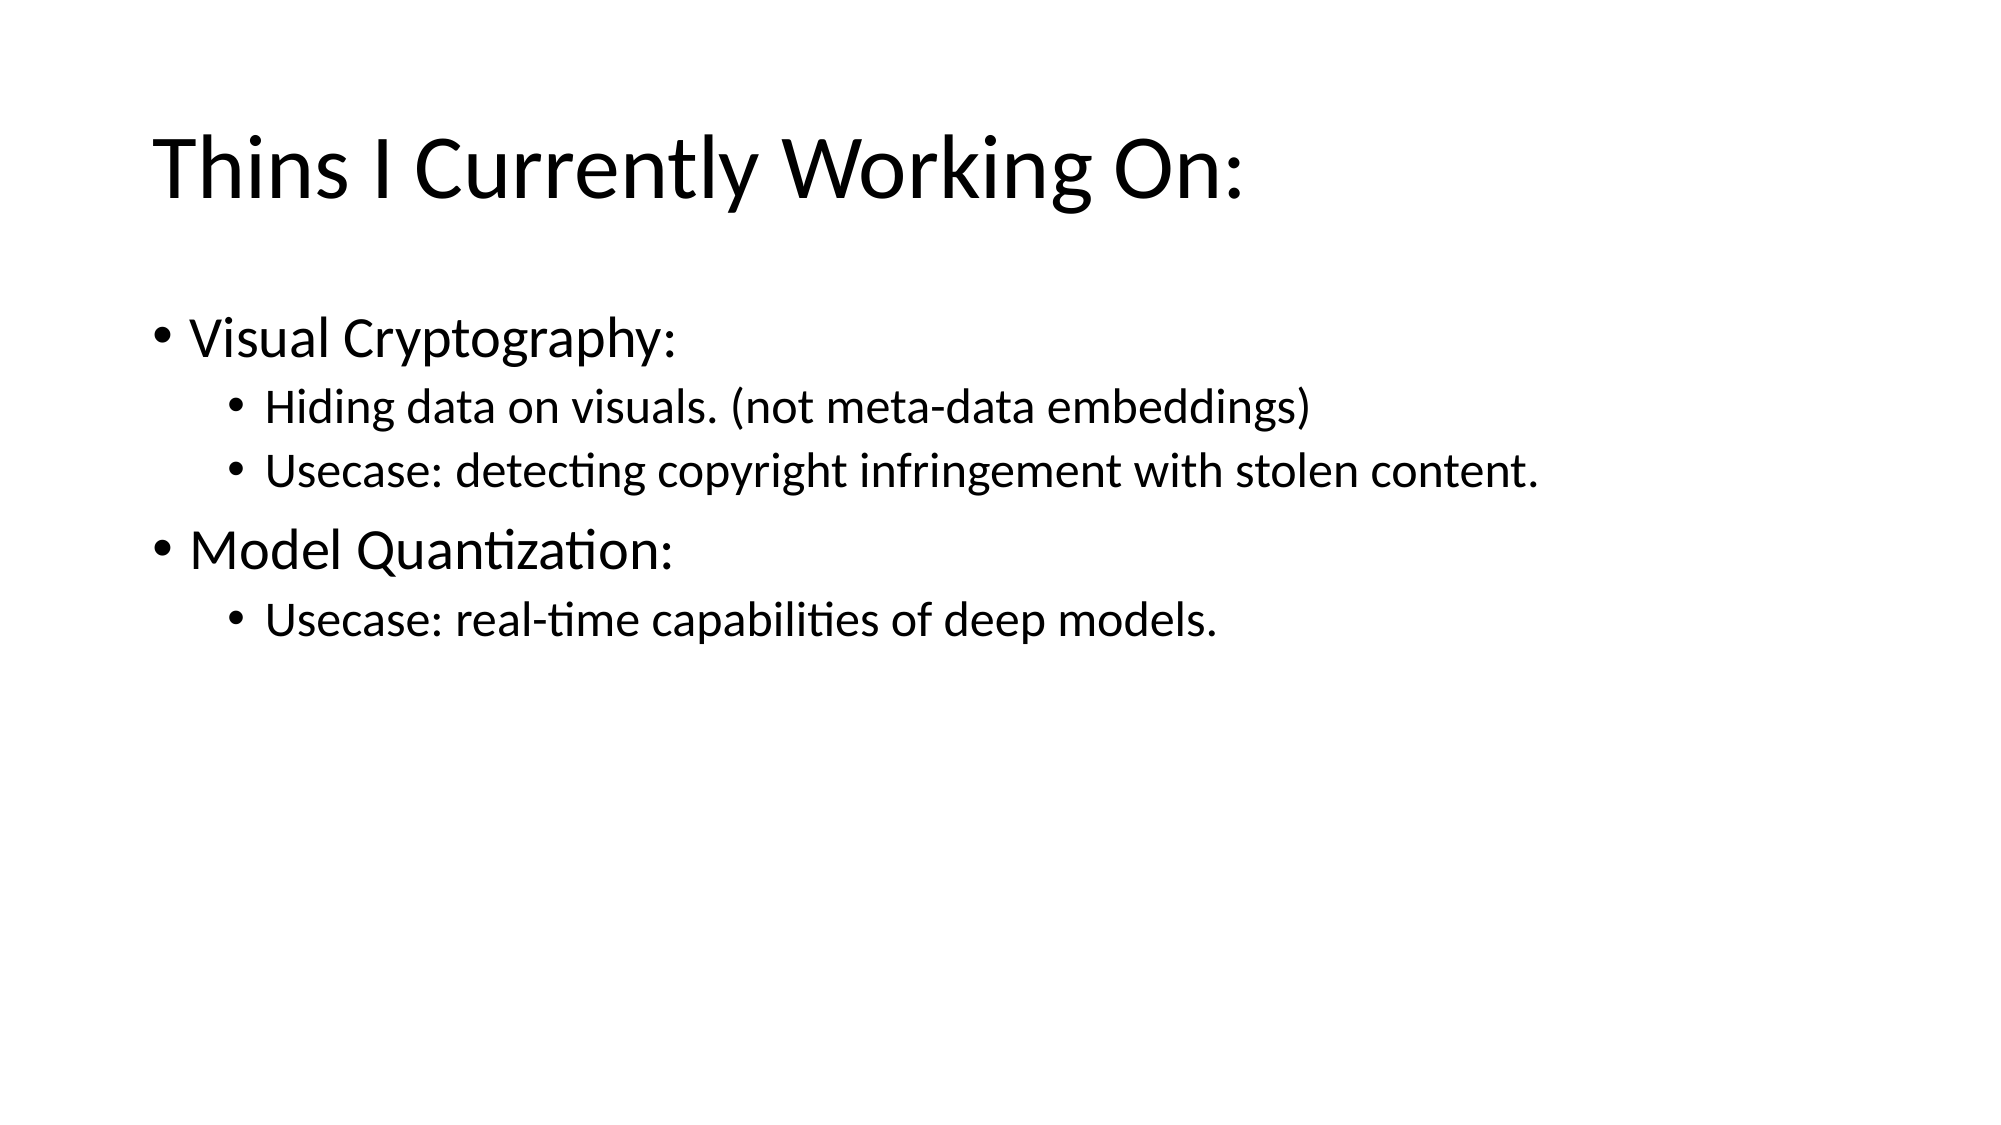

# Thins I Currently Working On:
Visual Cryptography:
Hiding data on visuals. (not meta-data embeddings)
Usecase: detecting copyright infringement with stolen content.
Model Quantization:
Usecase: real-time capabilities of deep models.